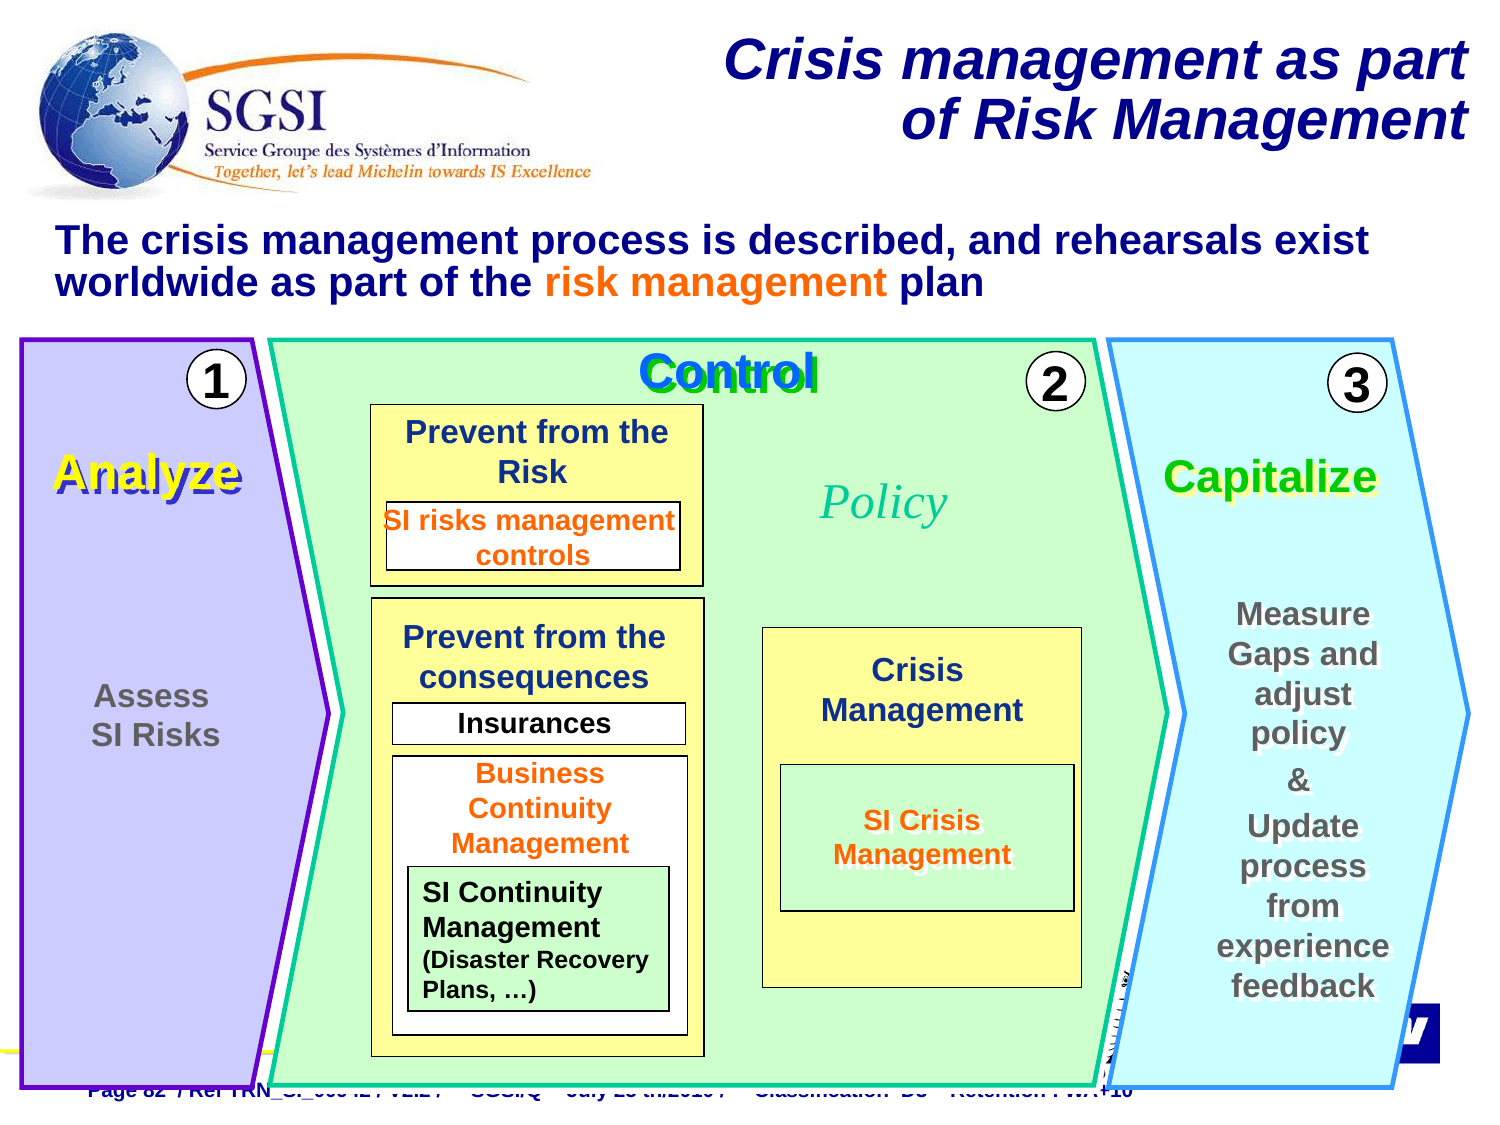

Crisis management as part of Risk Management
# The crisis management process is described, and rehearsals exist worldwide as part of the risk management plan
Control
Assess
SI Risks

1
2
3
Prevent from the Risk

Analyze

Capitalize
Policy
SI risks management
controls

Measure Gaps and adjust policy
&
Update process from experience feedback

Prevent from the consequences

Crisis
Management

SI Crisis Management
Insurances

Business Continuity Management

- Business Continuity Management
- Business Continuity Management
SI Continuity Management
(Disaster Recovery Plans, …)
Page 82  / Ref TRN_SI_00942 / V2.2 /     SGSI/Q -  July 25 th/2010 /     Classification  D3    Retention : WA+10